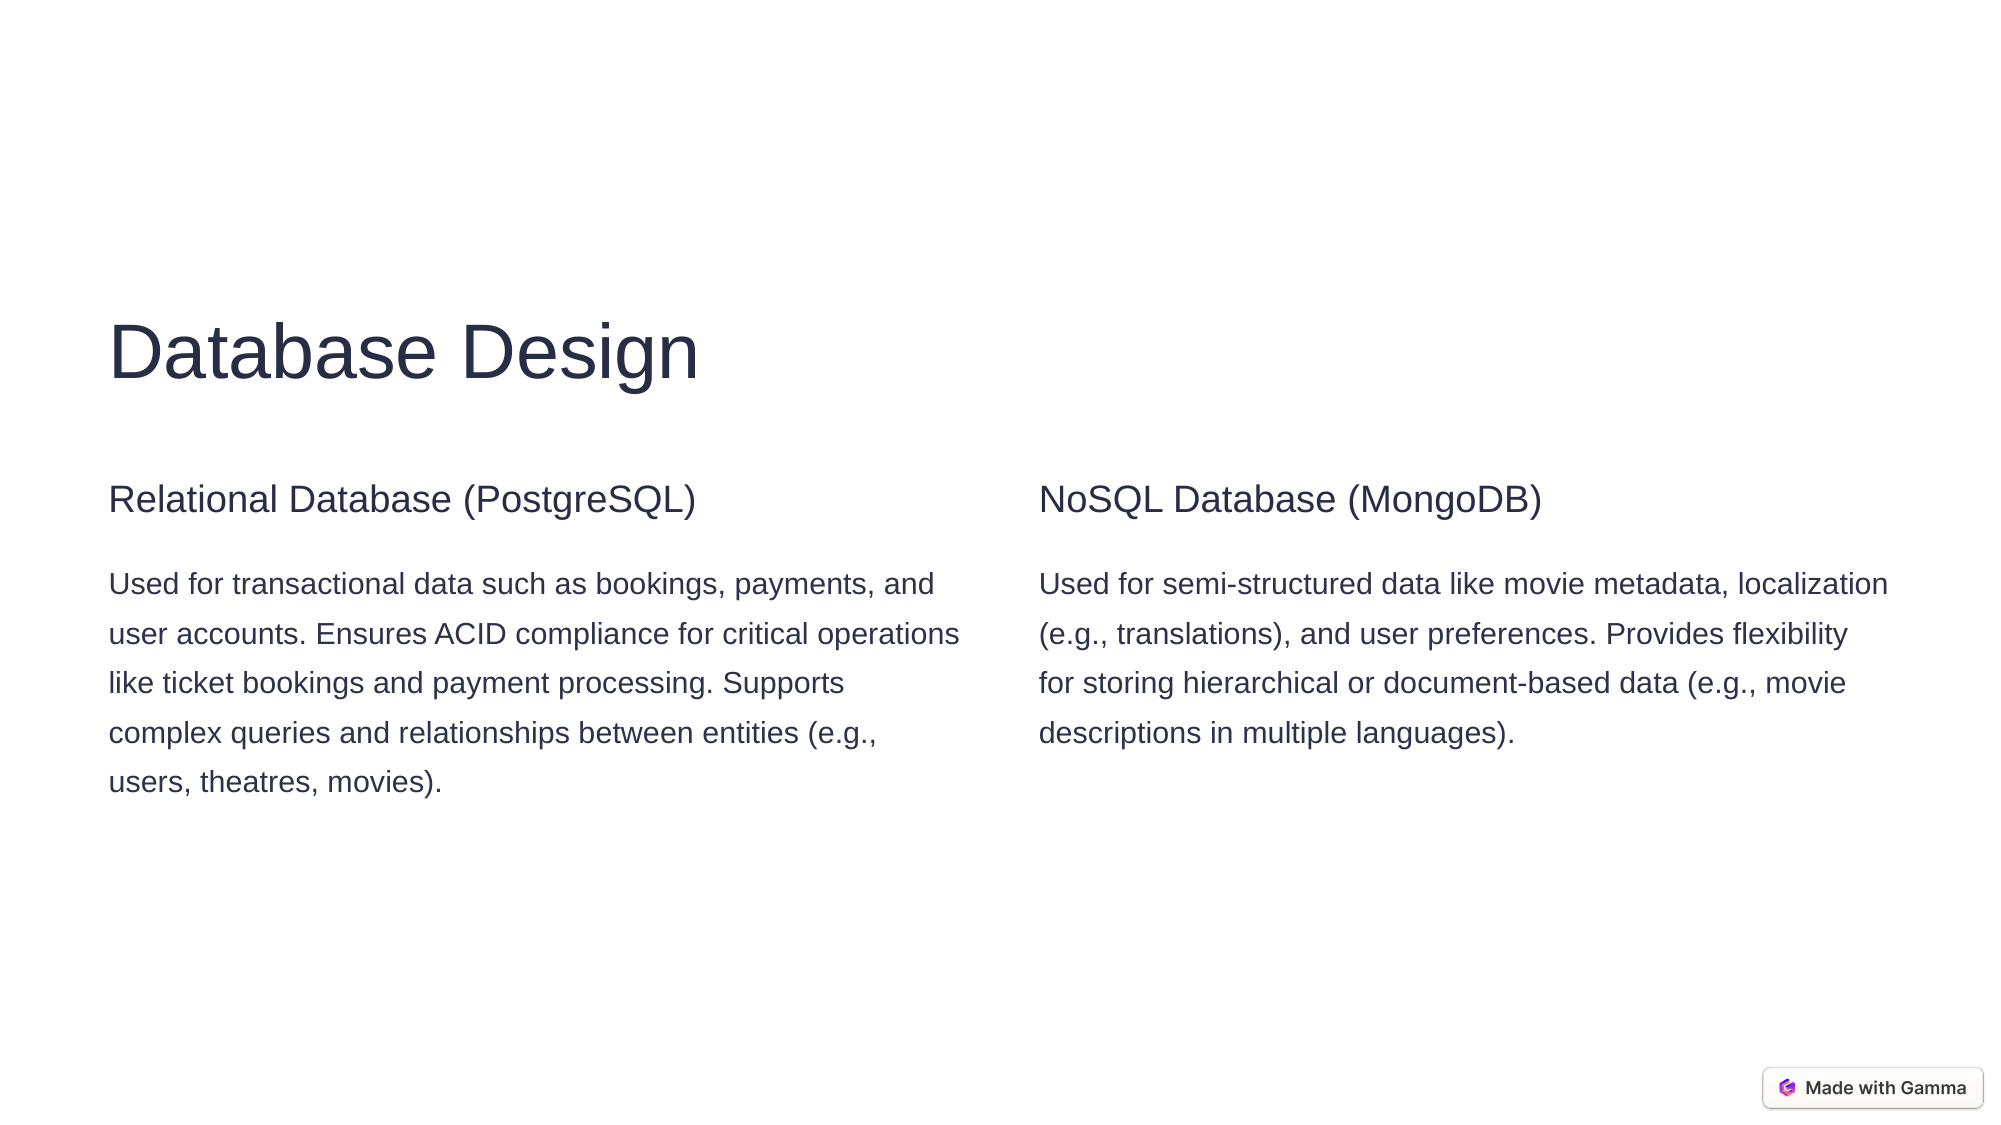

Database Design
Relational Database (PostgreSQL)
NoSQL Database (MongoDB)
Used for transactional data such as bookings, payments, and user accounts. Ensures ACID compliance for critical operations like ticket bookings and payment processing. Supports complex queries and relationships between entities (e.g., users, theatres, movies).
Used for semi-structured data like movie metadata, localization (e.g., translations), and user preferences. Provides flexibility for storing hierarchical or document-based data (e.g., movie descriptions in multiple languages).